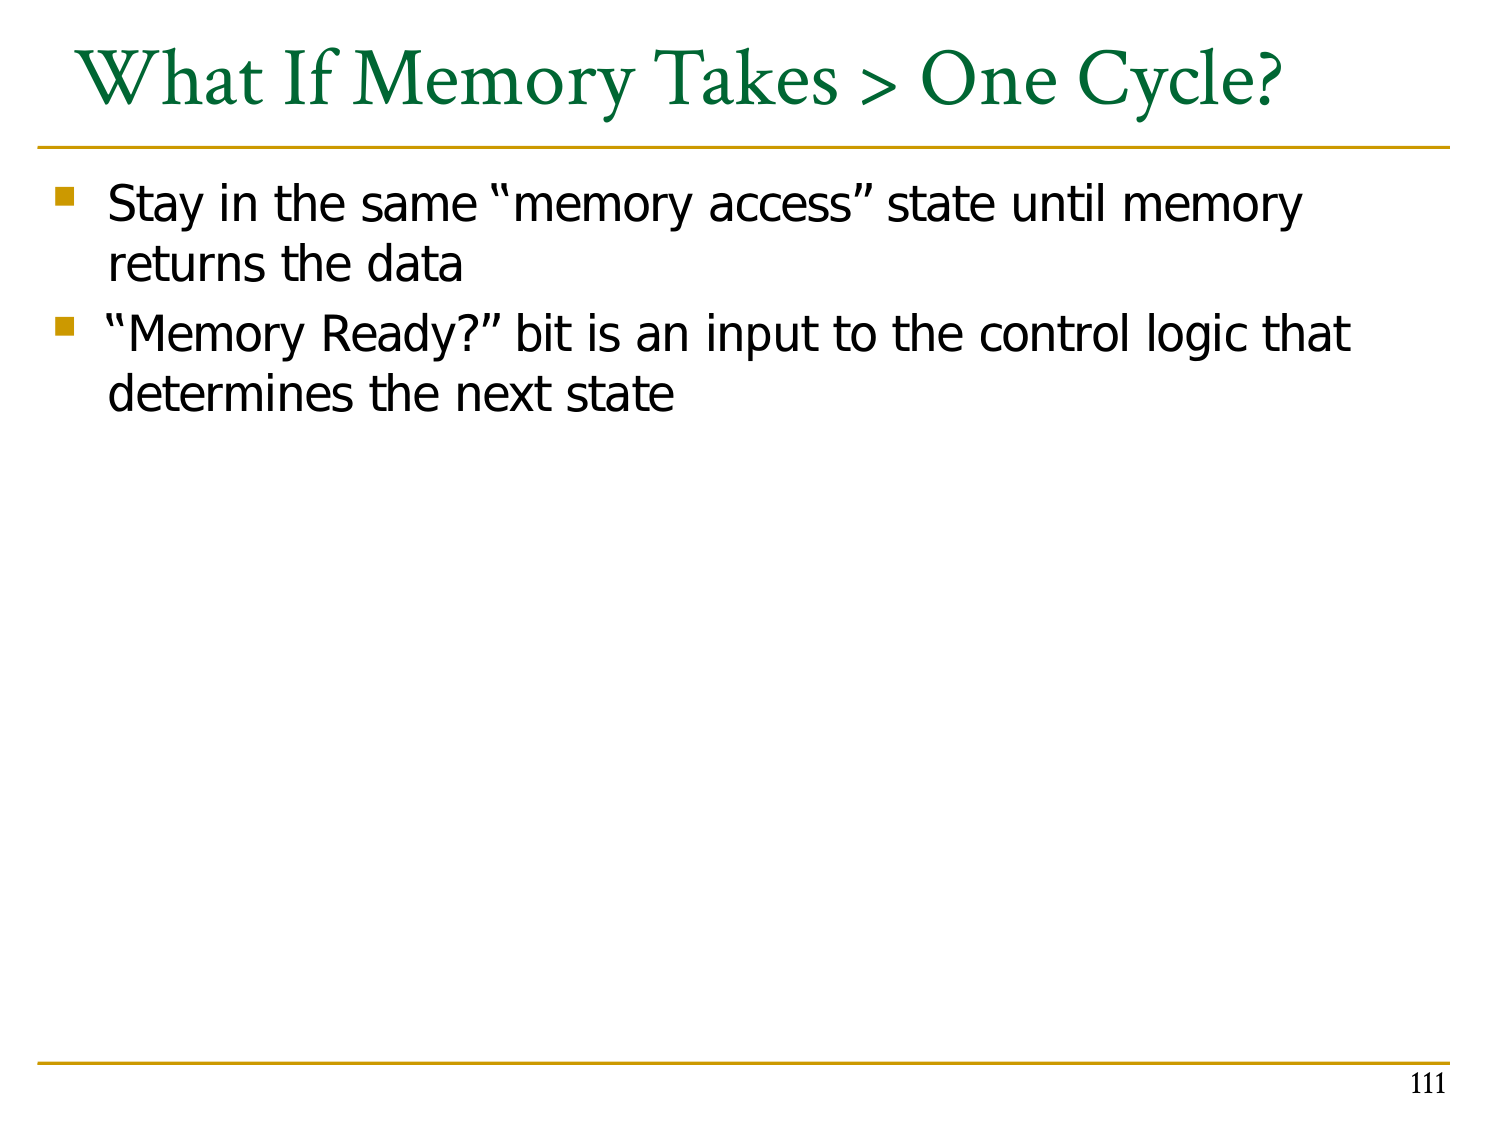

# What If Memory Takes > One Cycle?
Stay in the same “memory access” state until memory returns the data
“Memory Ready?” bit is an input to the control logic that determines the next state
111